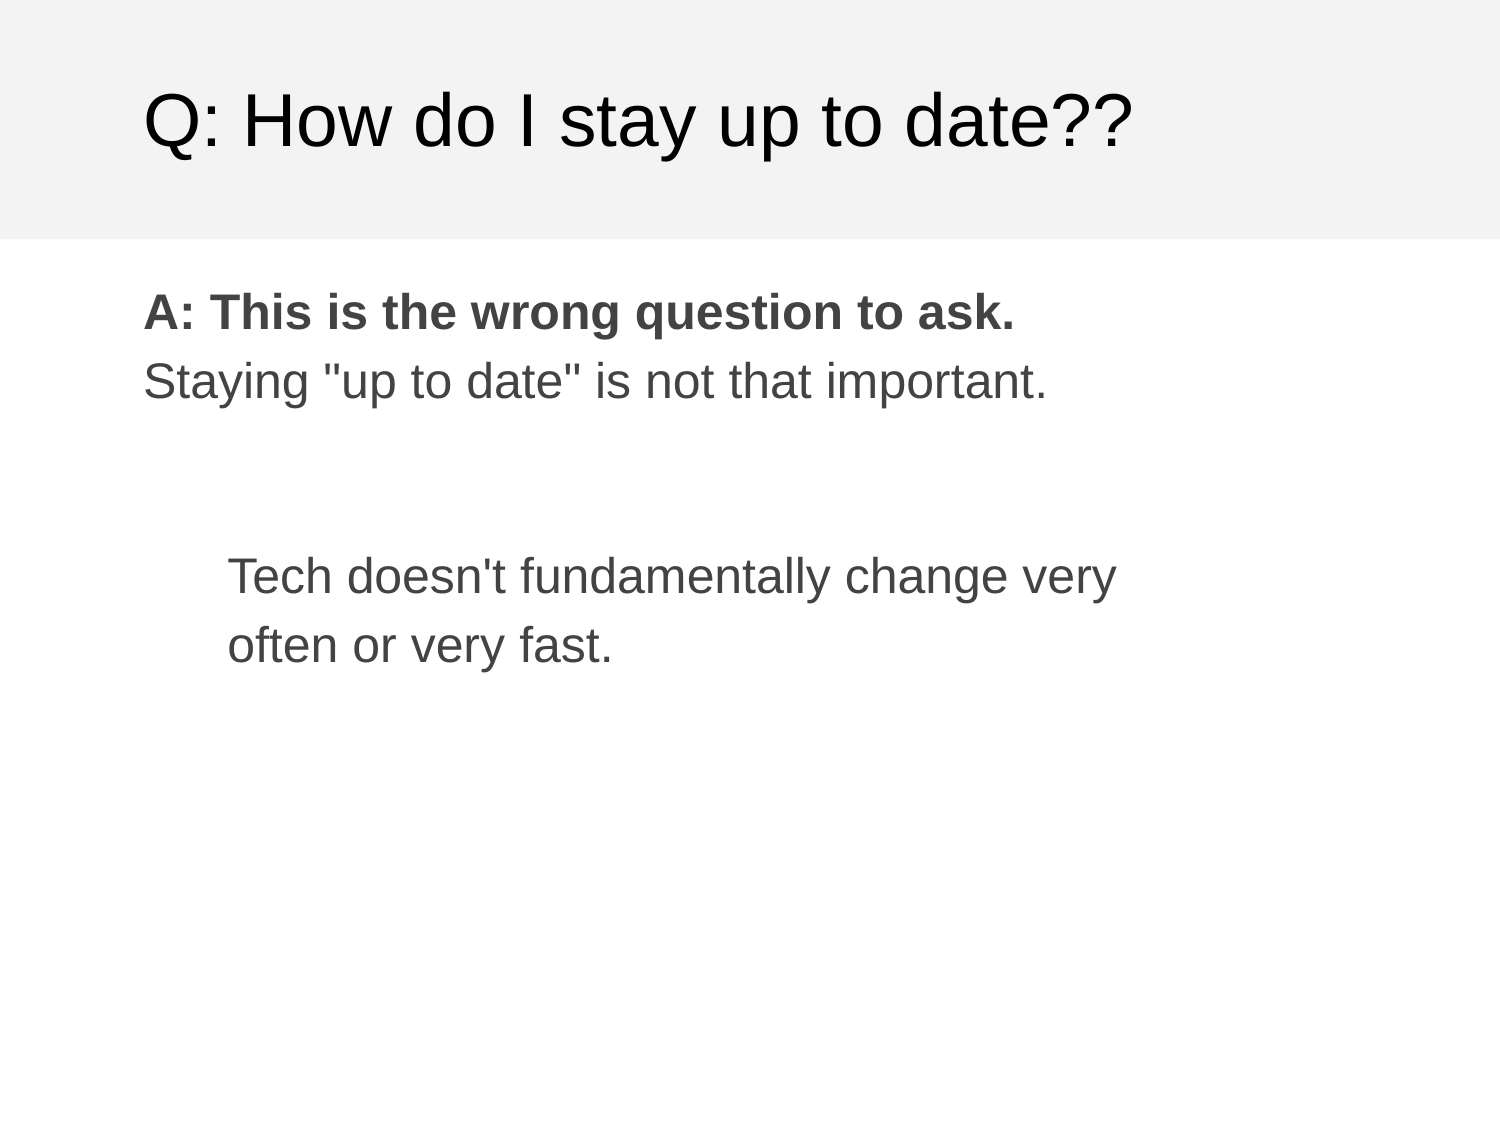

Q: How do I stay up to date??
A: This is the wrong question to ask.
Staying "up to date" is not that important.
Tech doesn't fundamentally change very often or very fast.